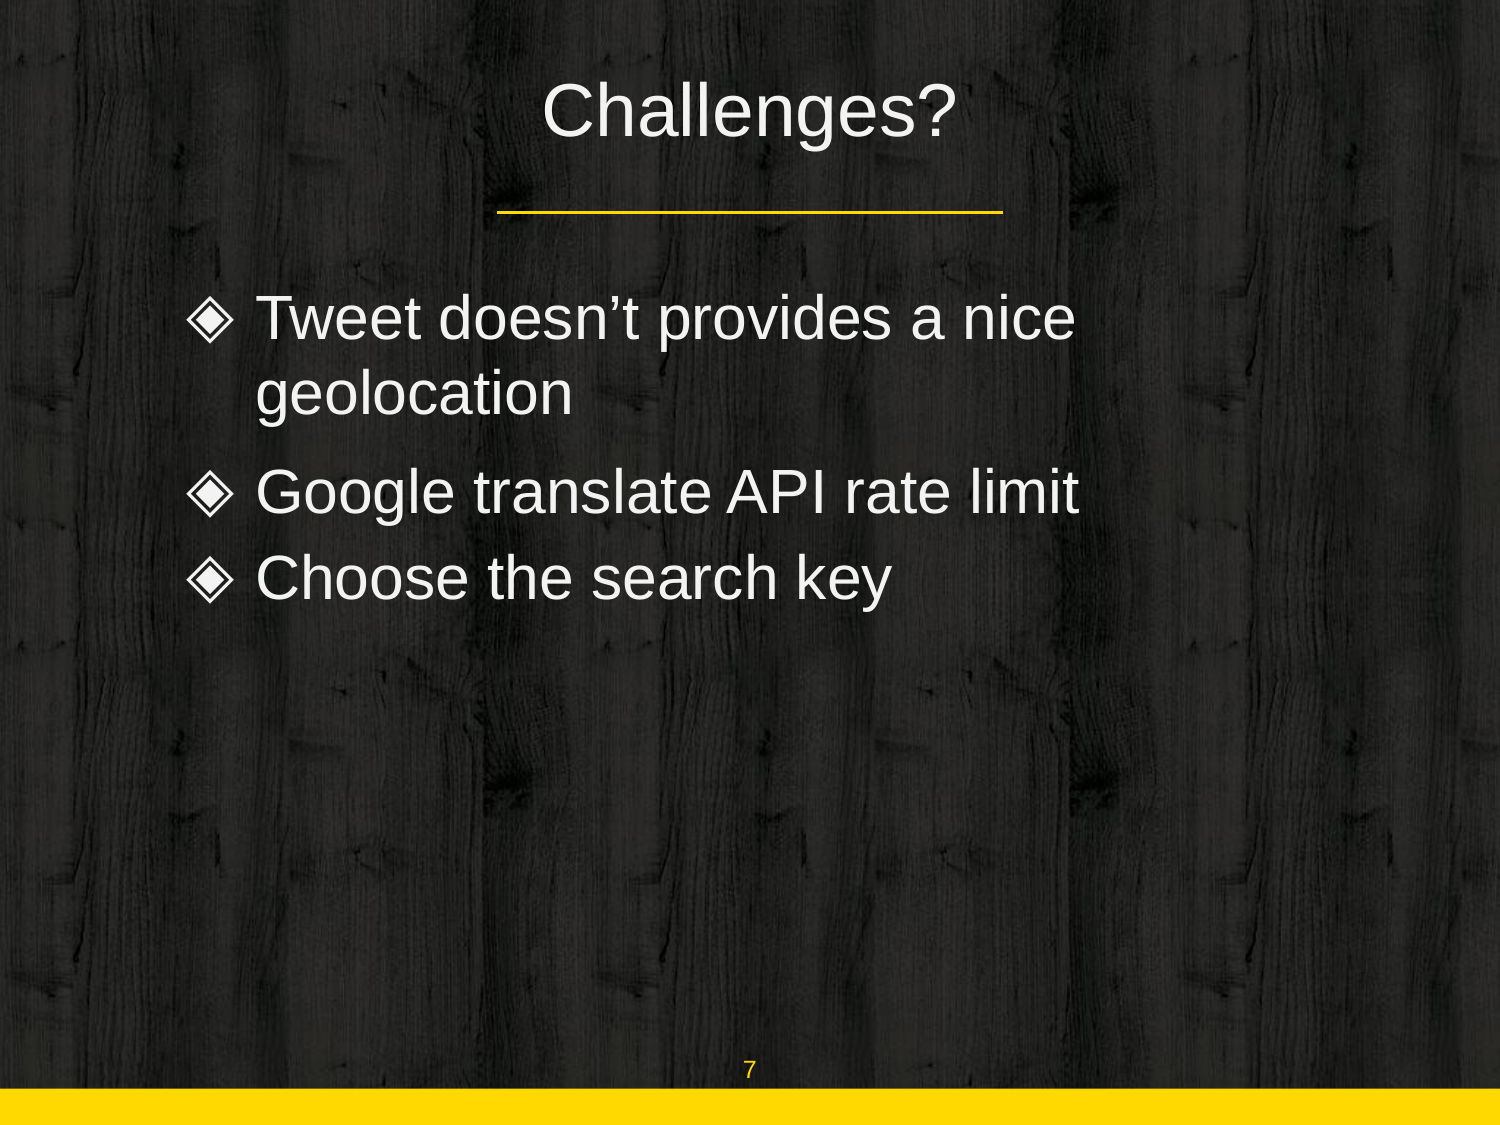

# Challenges?
Tweet doesn’t provides a nice geolocation
Google translate API rate limit
Choose the search key

7